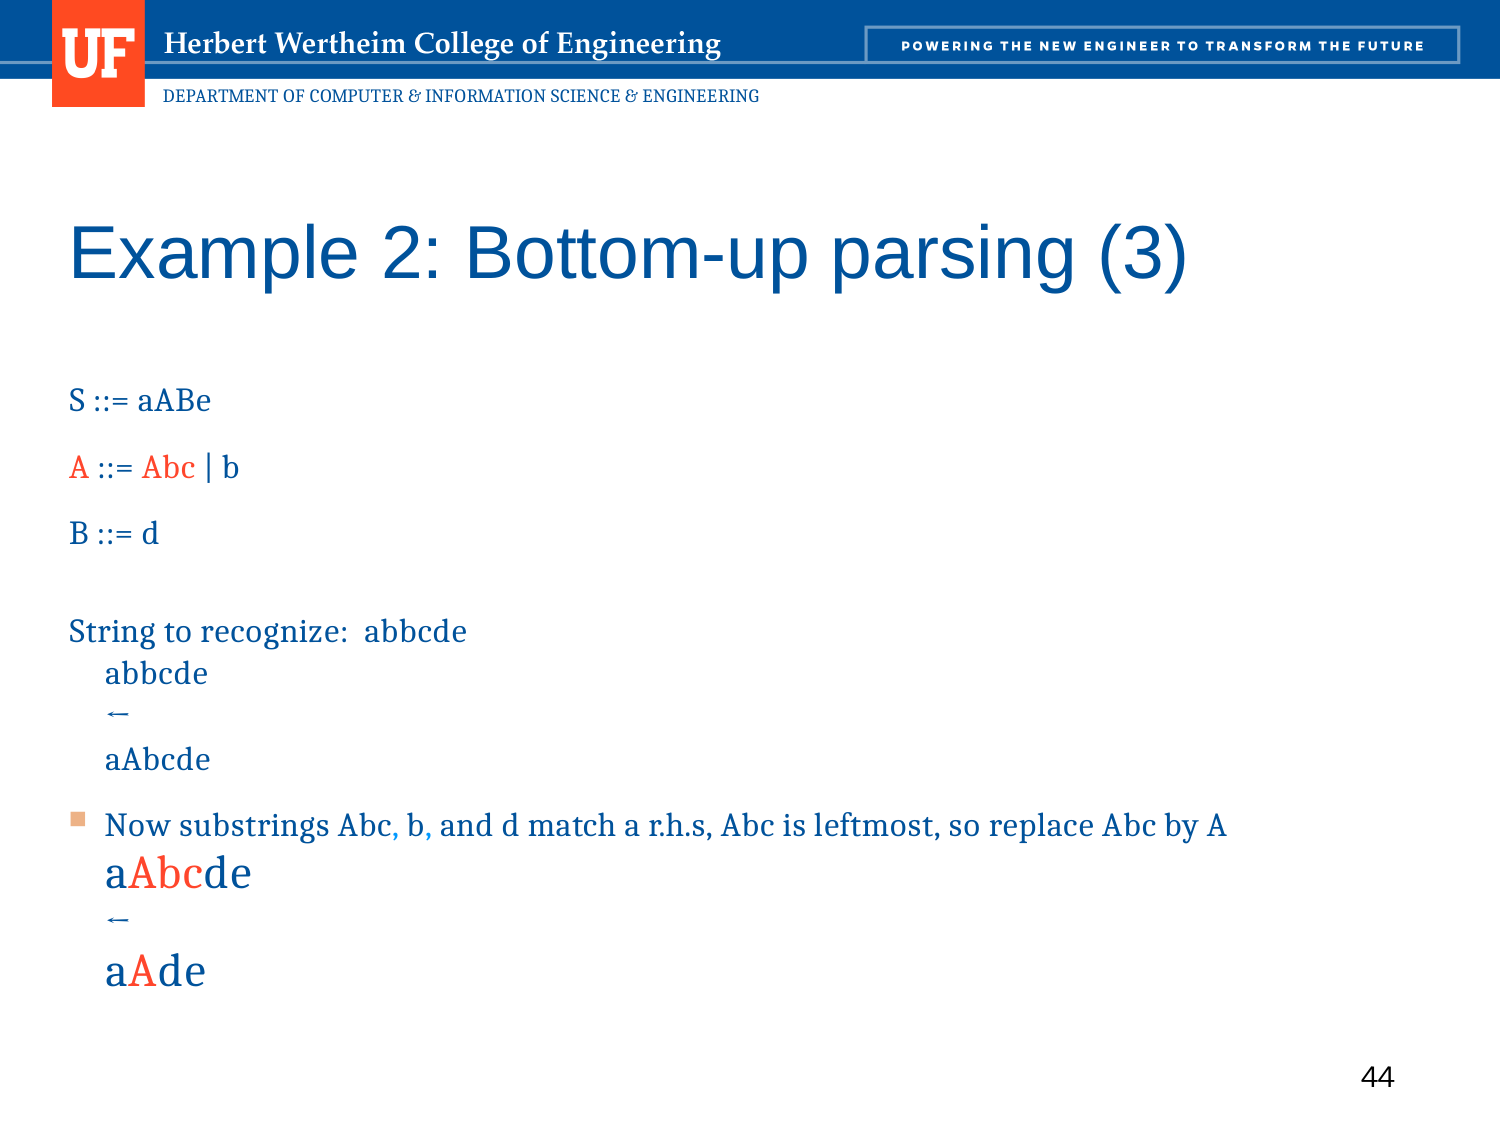

# Example 2: Bottom-up parsing (3)
S ::= aABe
A ::= Abc | b
B ::= d
String to recognize:  abbcde
abbcde
←
aAbcde
Now substrings Abc, b, and d match a r.h.s, Abc is leftmost, so replace Abc by A
aAbcde
←
aAde

44